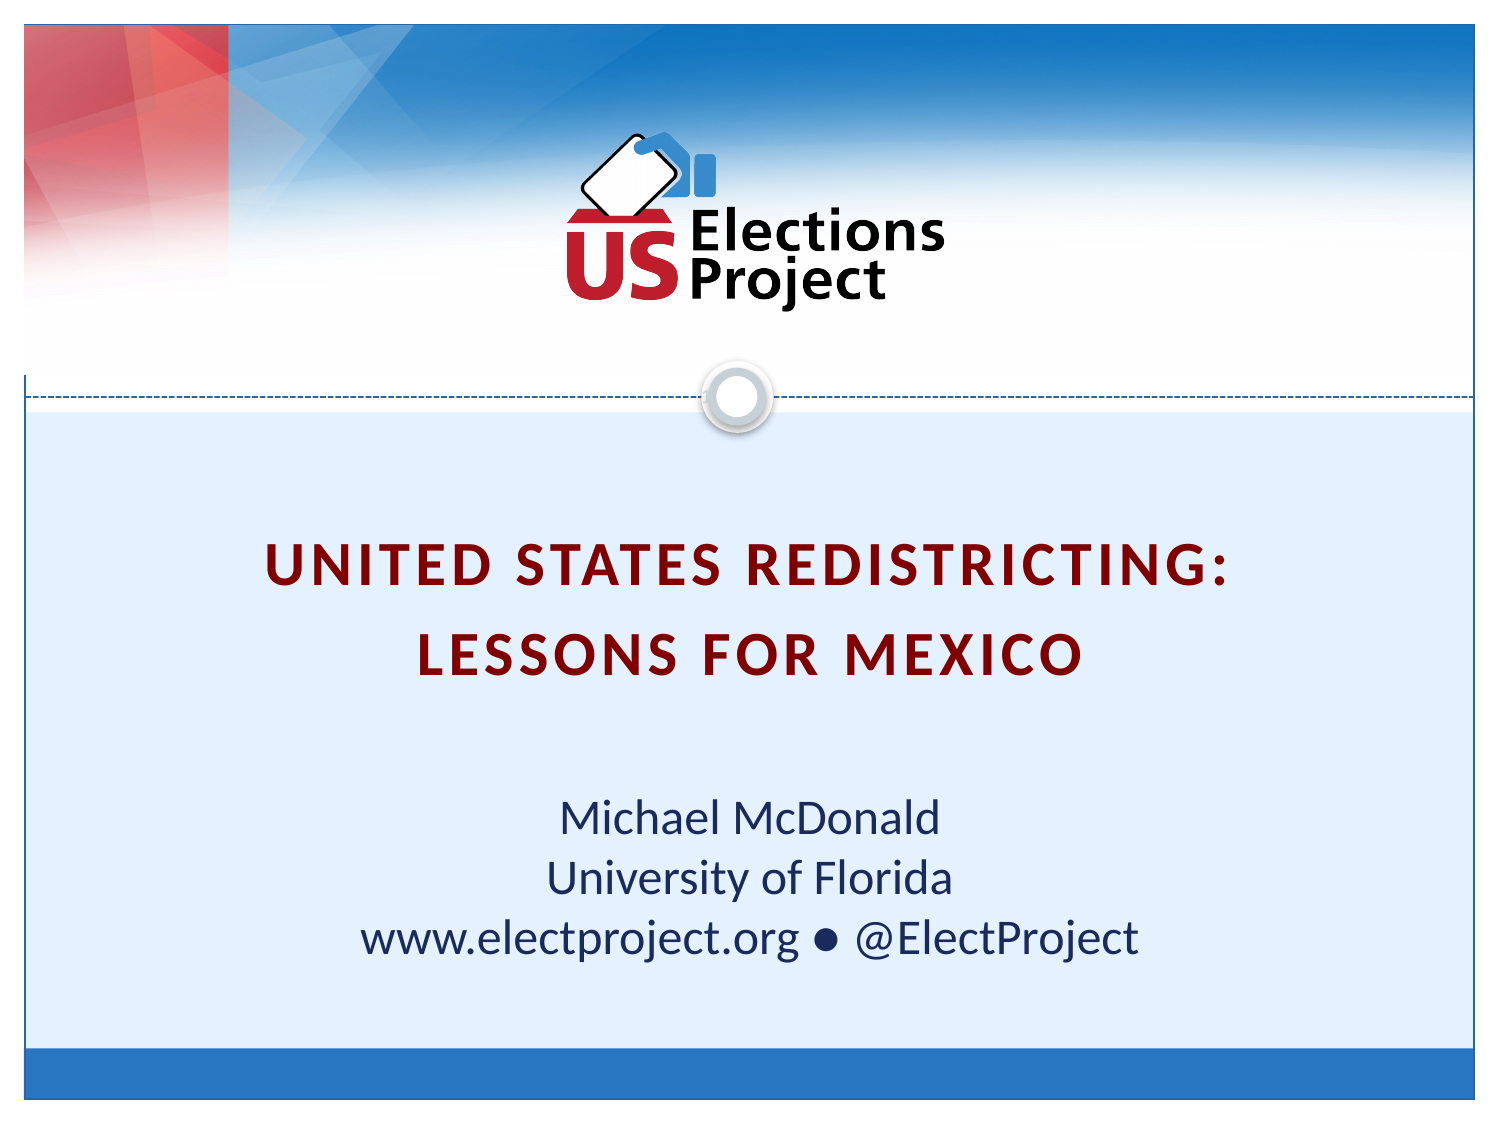

United States Redistricting: Lessons For Mexico
Michael McDonald
University of Florida
www.electproject.org ● @ElectProject